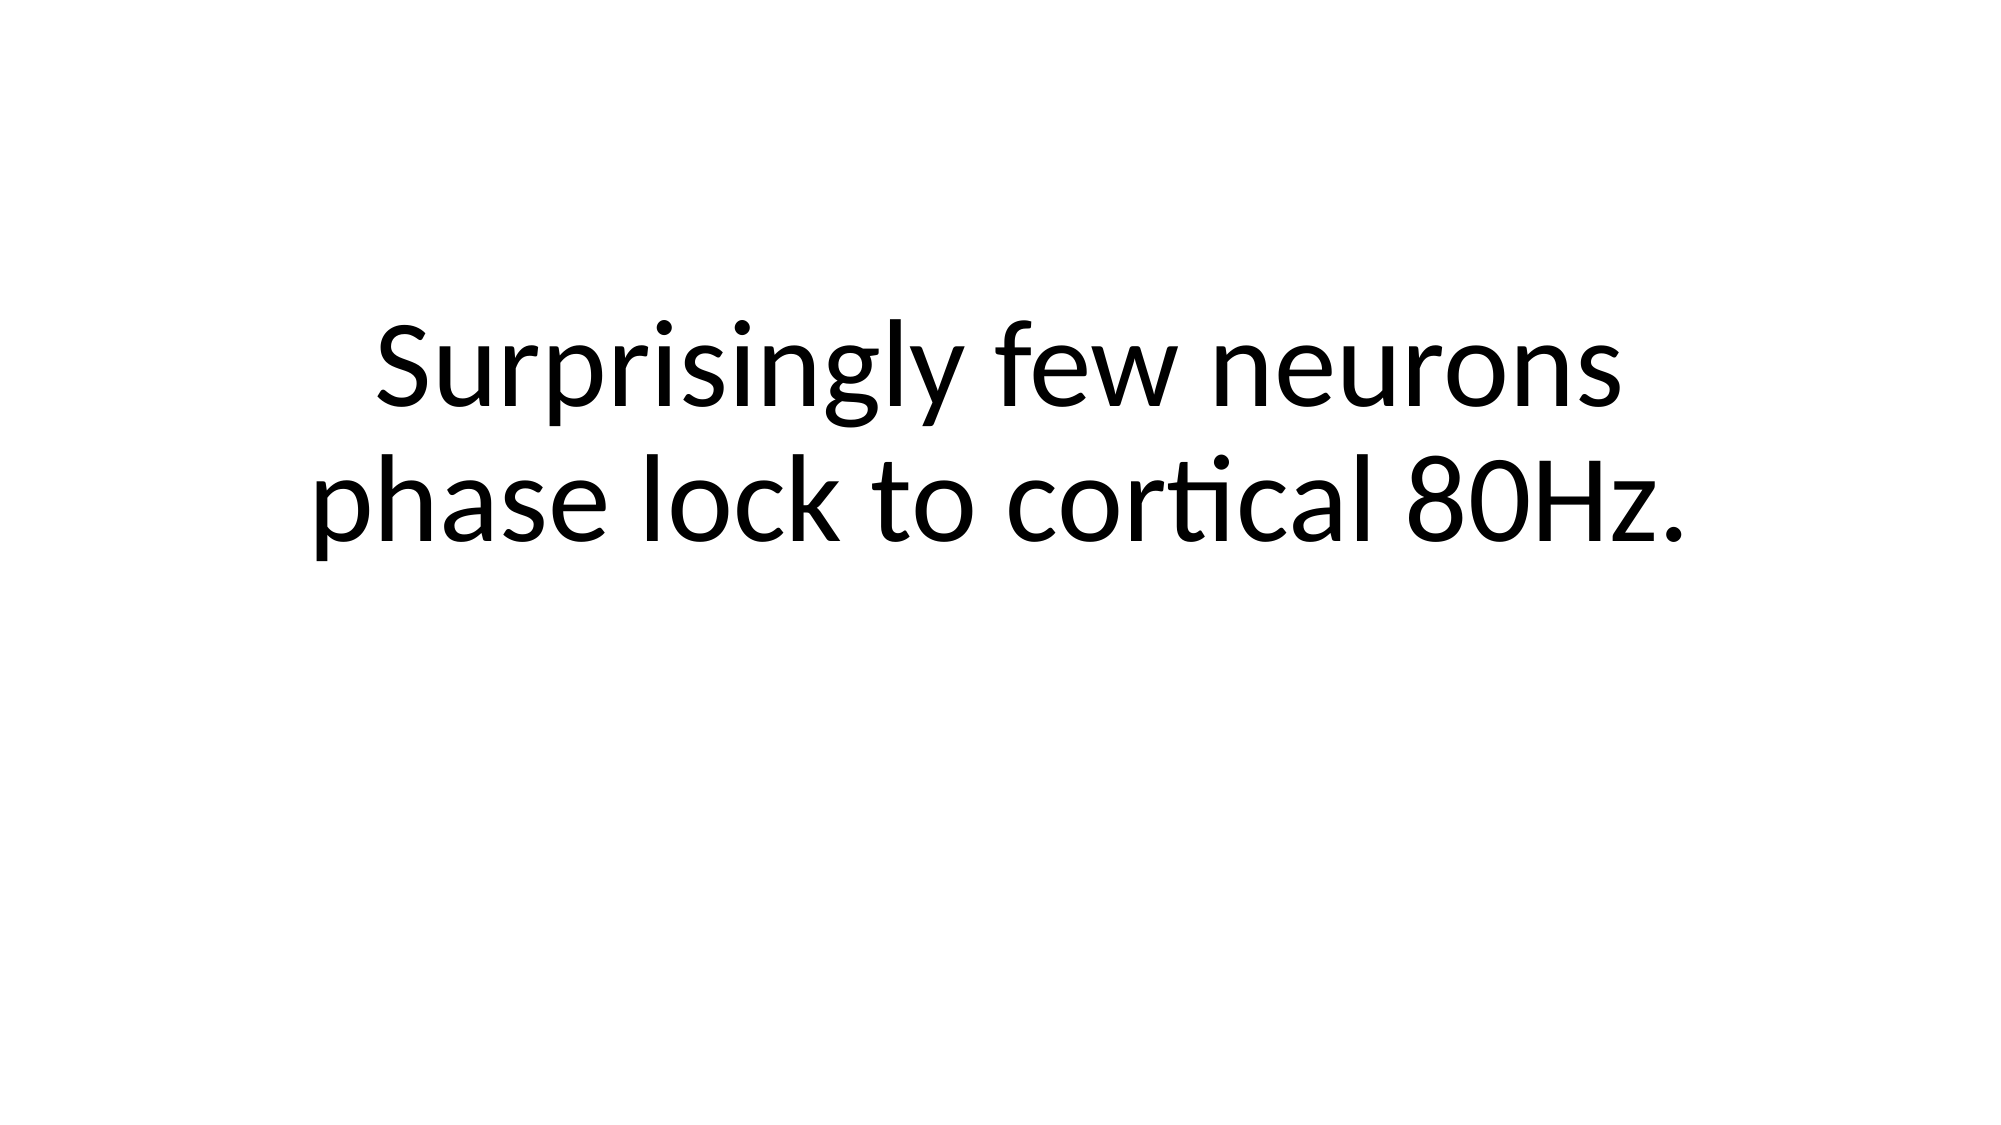

# Surprisingly few neurons phase lock to cortical 80Hz.